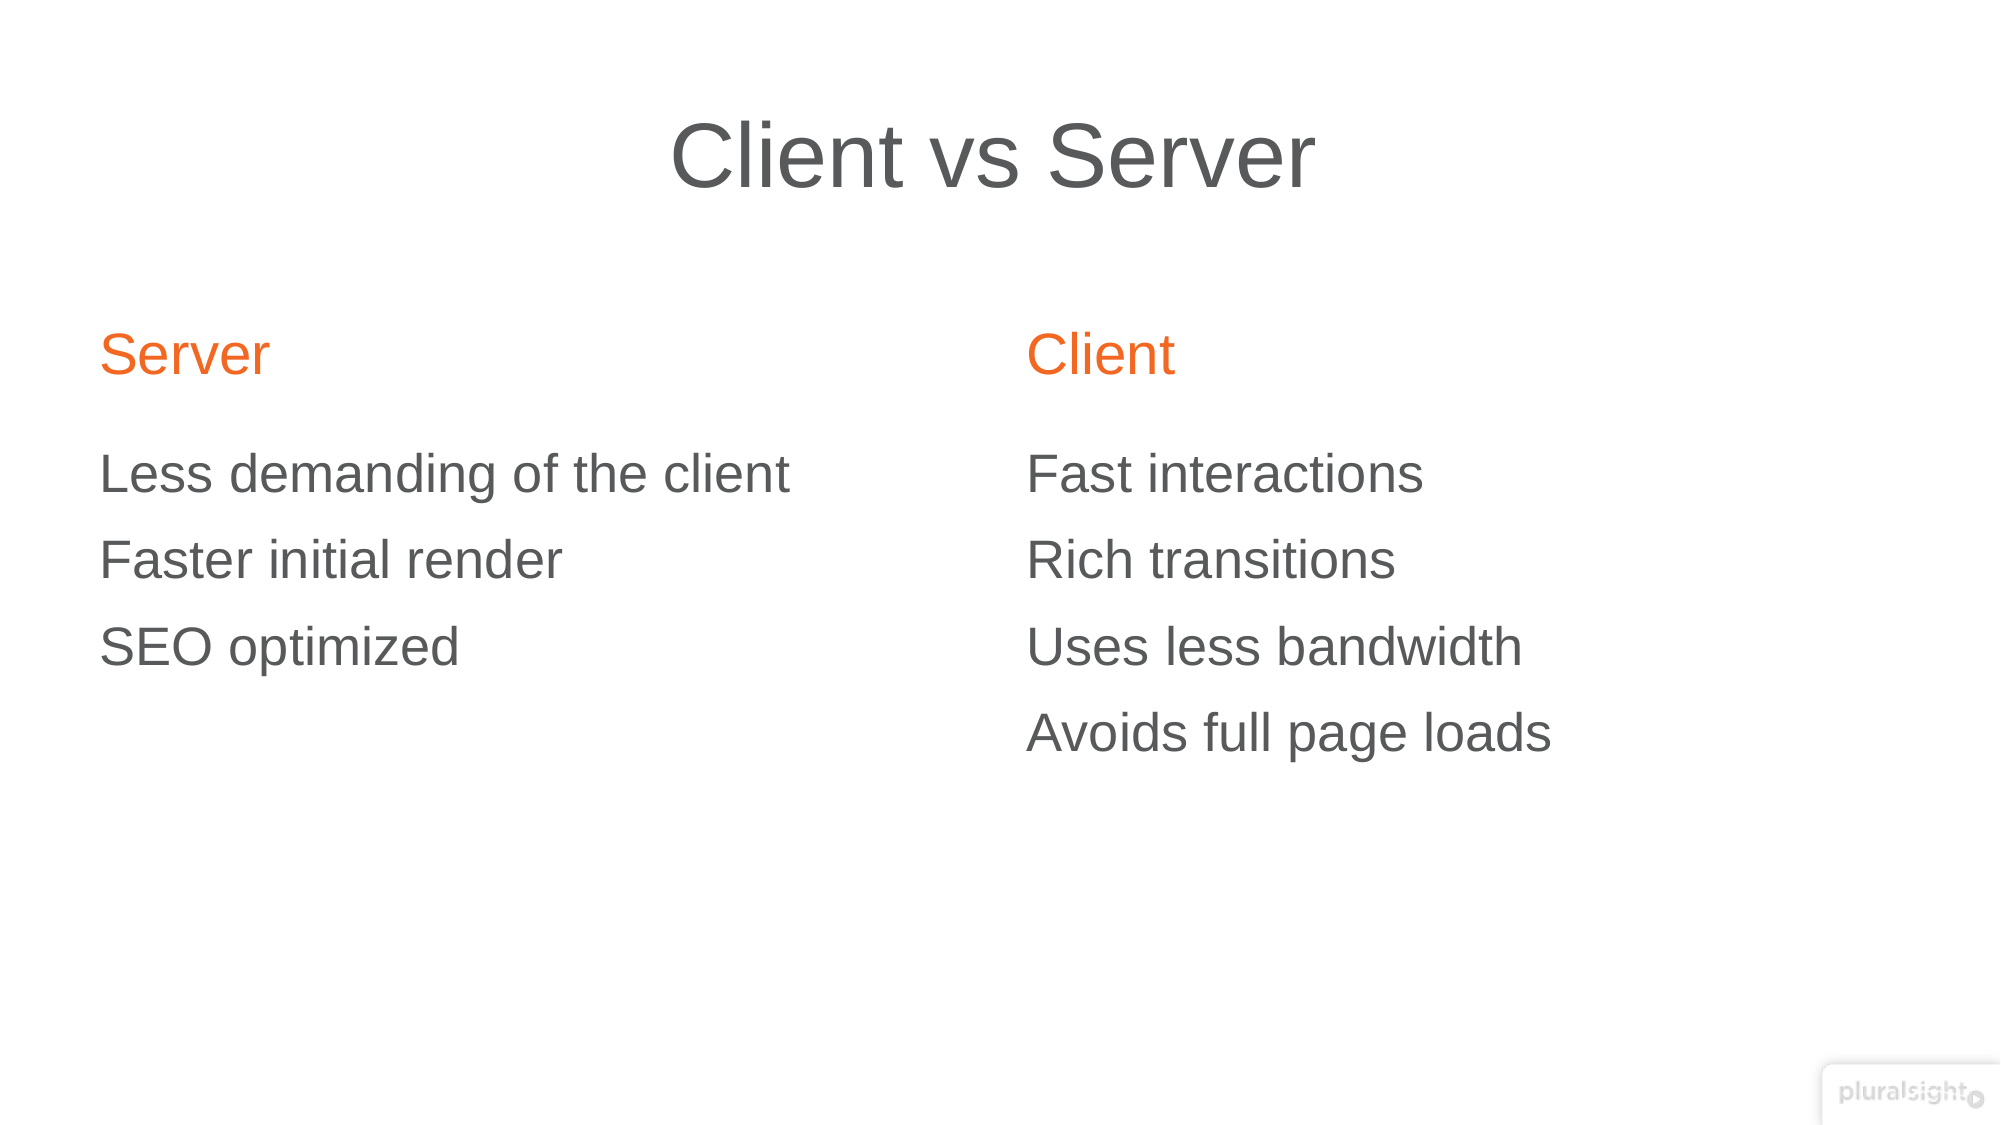

# Client vs Server
Server
Client
Less demanding of the client
Faster initial render
SEO optimized
Fast interactions
Rich transitions
Uses less bandwidth
Avoids full page loads